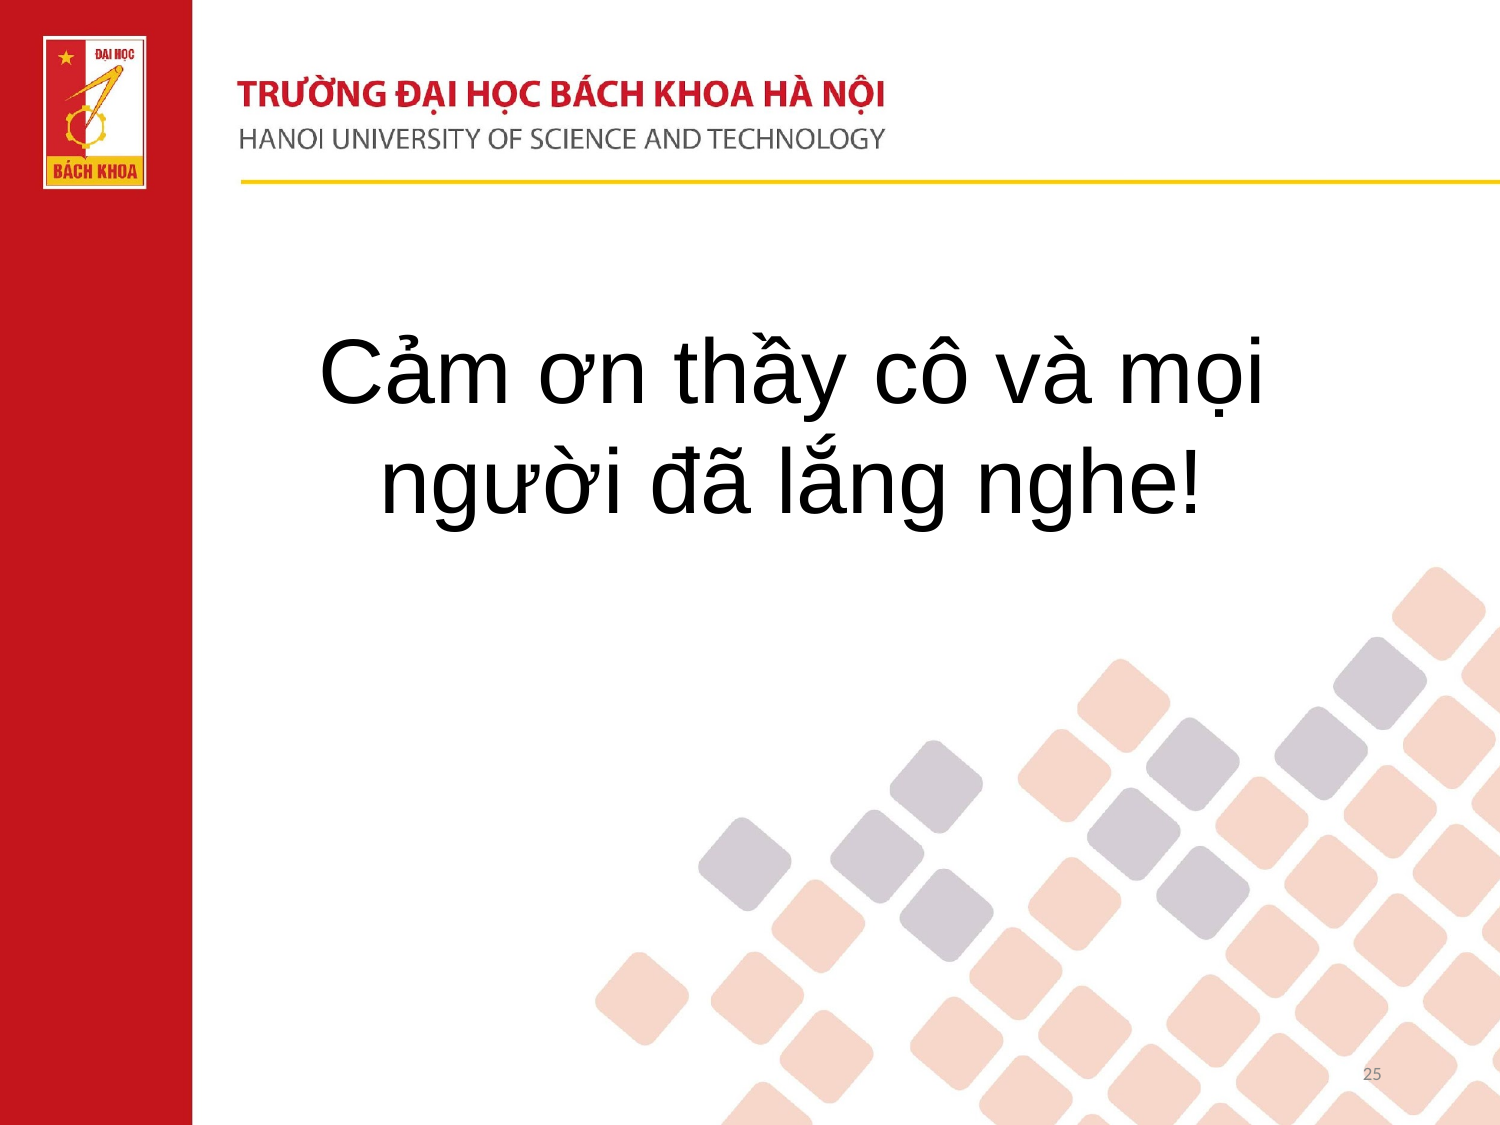

Cảm ơn thầy cô và mọi người đã lắng nghe!
25